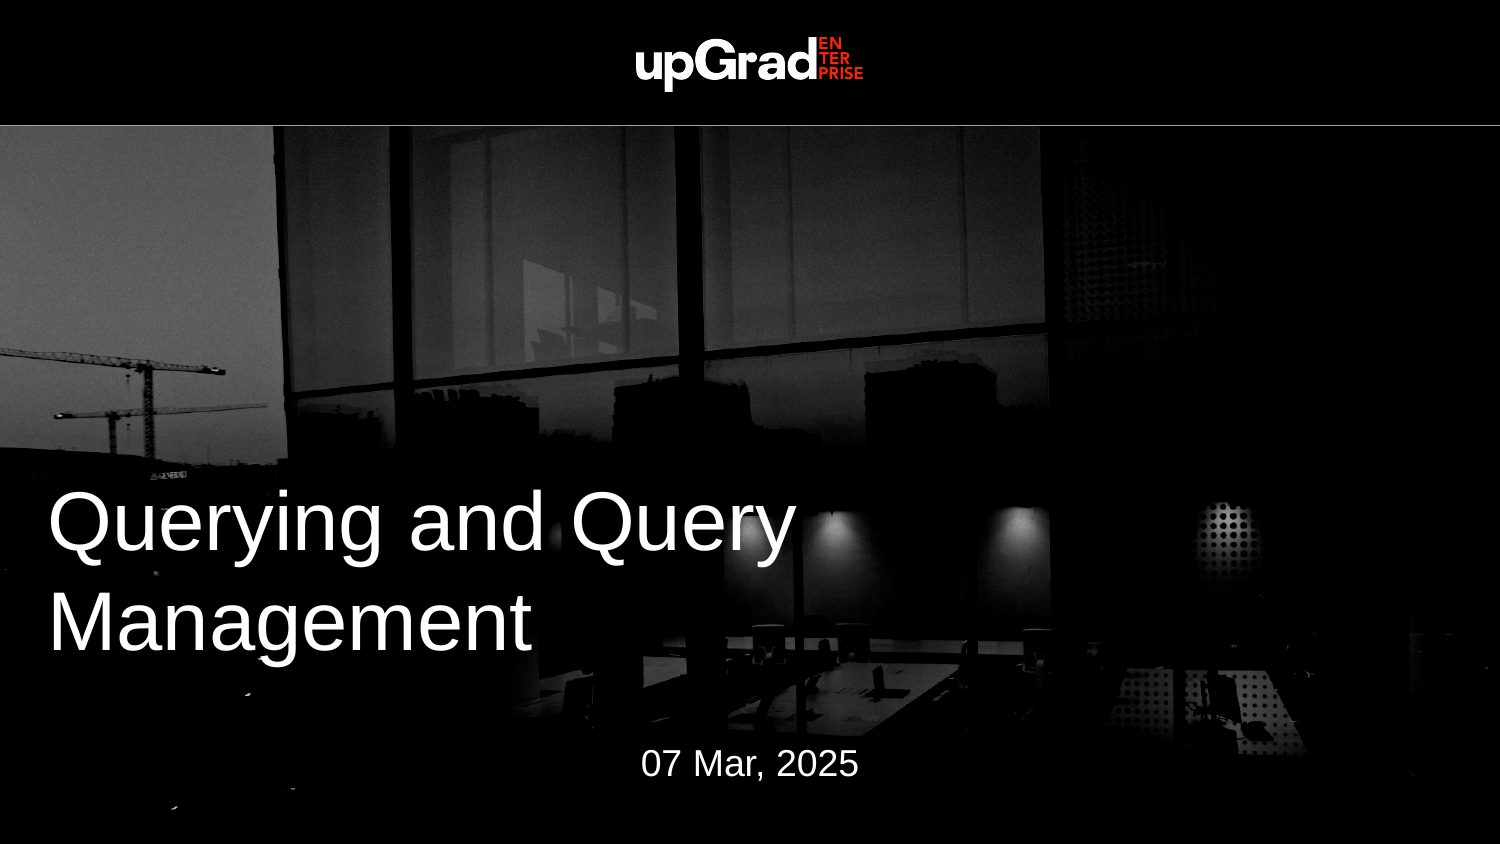

Querying and Query Management
07 Mar, 2025